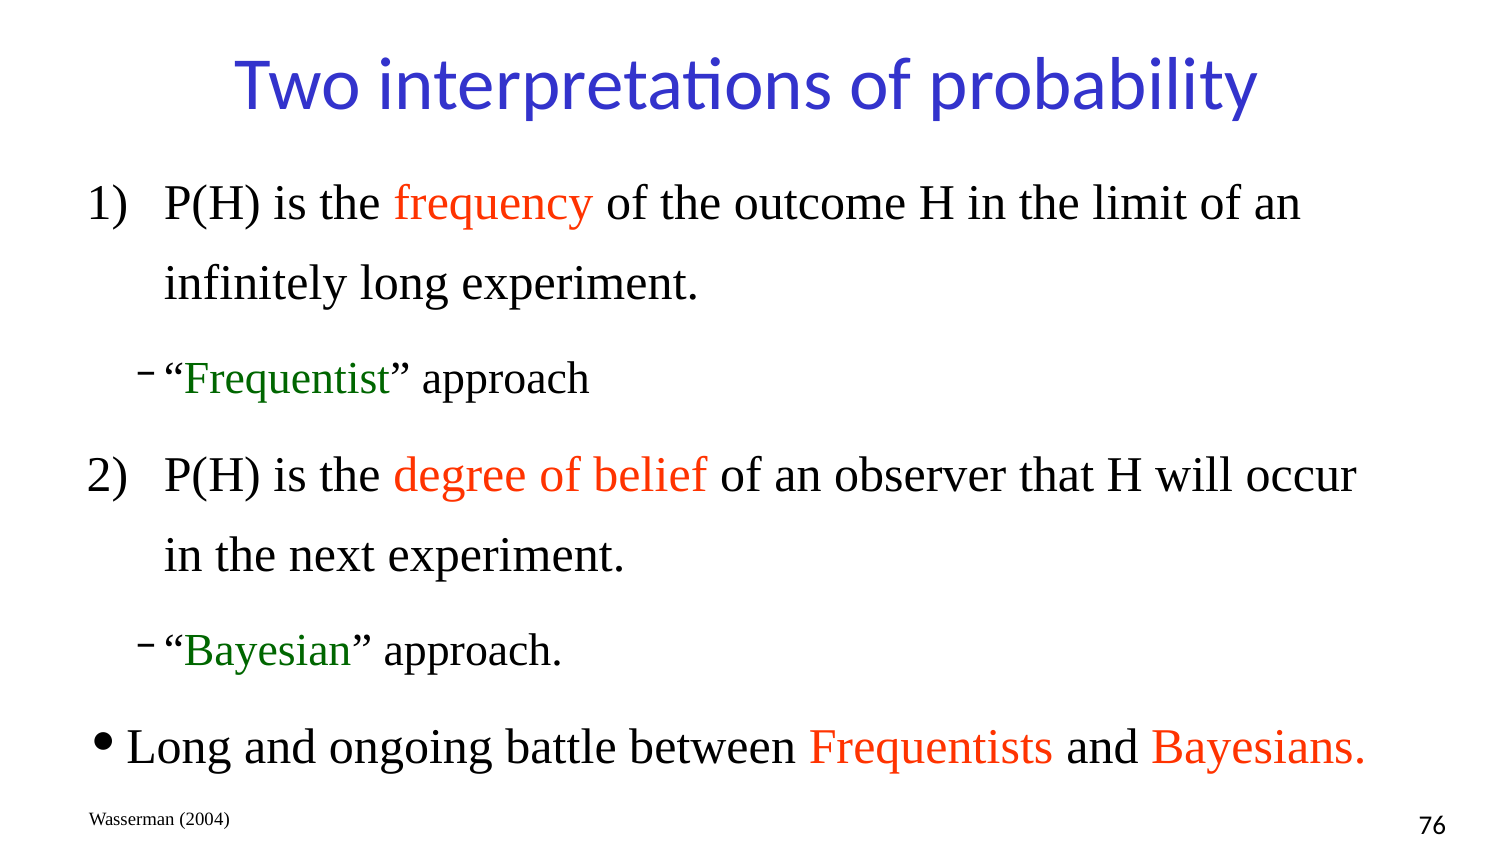

# Two interpretations of probability
P(H) is the frequency of the outcome H in the limit of an infinitely long experiment.
“Frequentist” approach
P(H) is the degree of belief of an observer that H will occur in the next experiment.
“Bayesian” approach.
Long and ongoing battle between Frequentists and Bayesians.
Wasserman (2004)
76